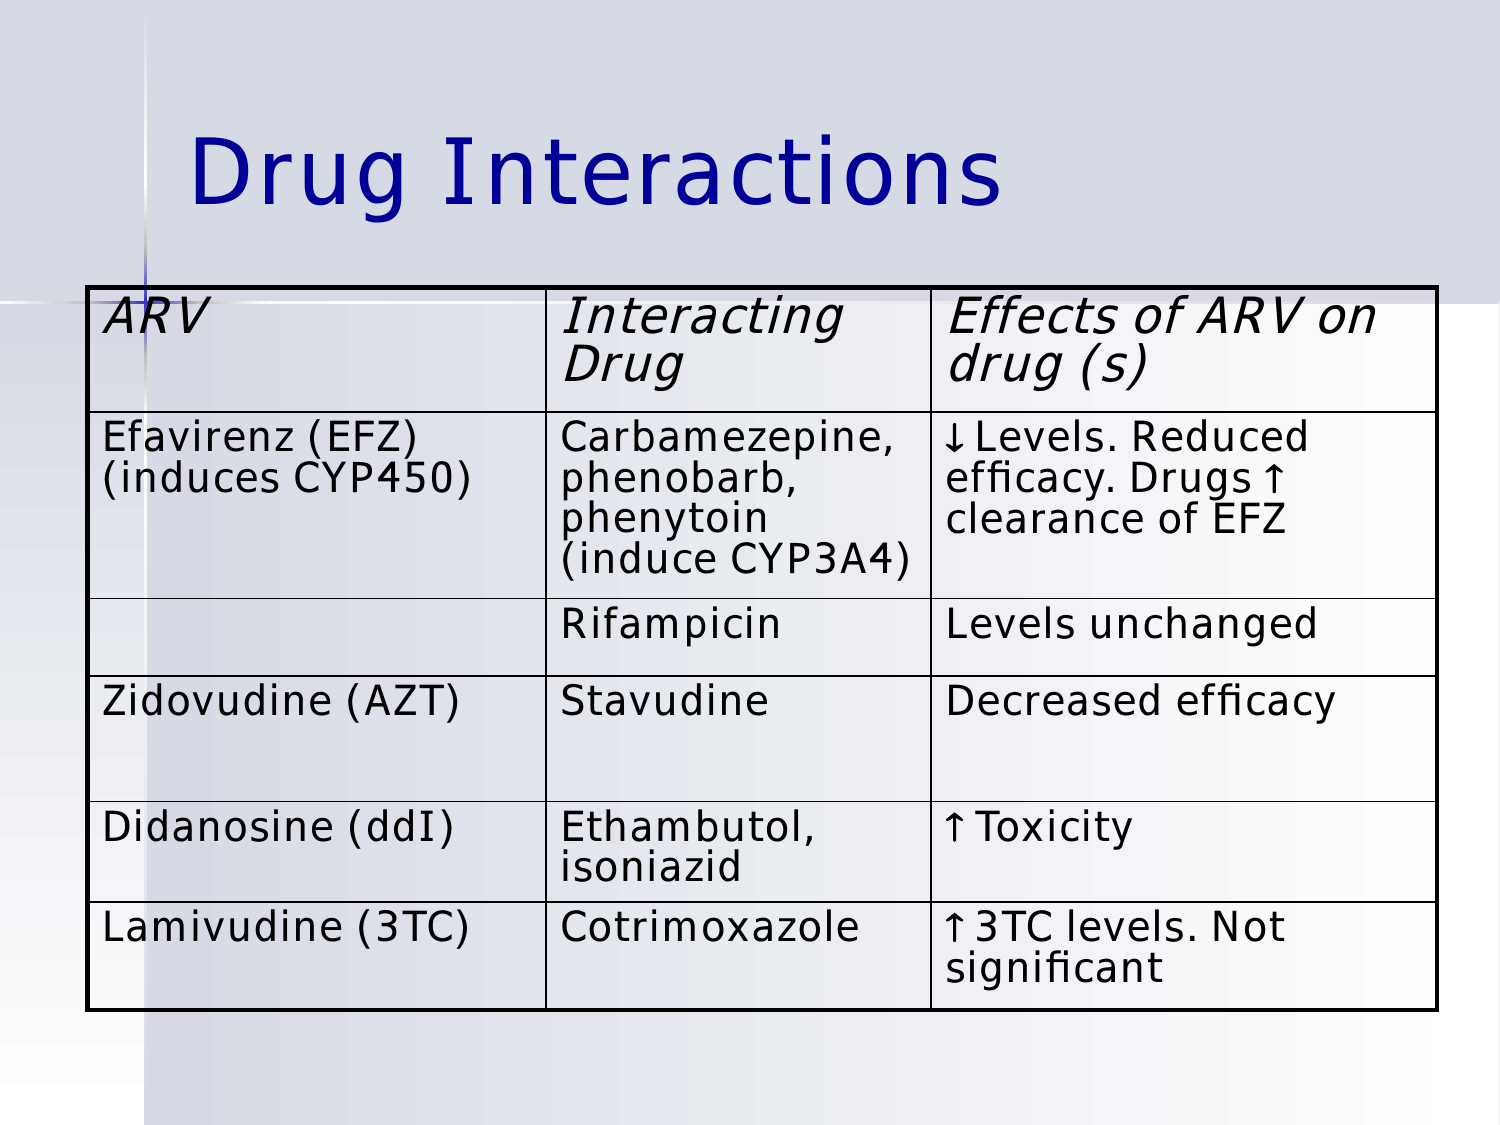

# Drug Interactions
| ARV | Interacting Drug | Effects of ARV on drug (s) |
| --- | --- | --- |
| Efavirenz (EFZ) (induces CYP450) | Carbamezepine, phenobarb, phenytoin (induce CYP3A4) | ↓ Levels. Reduced efficacy. Drugs ↑ clearance of EFZ |
|  | Rifampicin | Levels unchanged |
| Zidovudine (AZT) | Stavudine | Decreased efficacy |
| Didanosine (ddI) | Ethambutol, isoniazid | ↑ Toxicity |
| Lamivudine (3TC) | Cotrimoxazole | ↑ 3TC levels. Not significant |